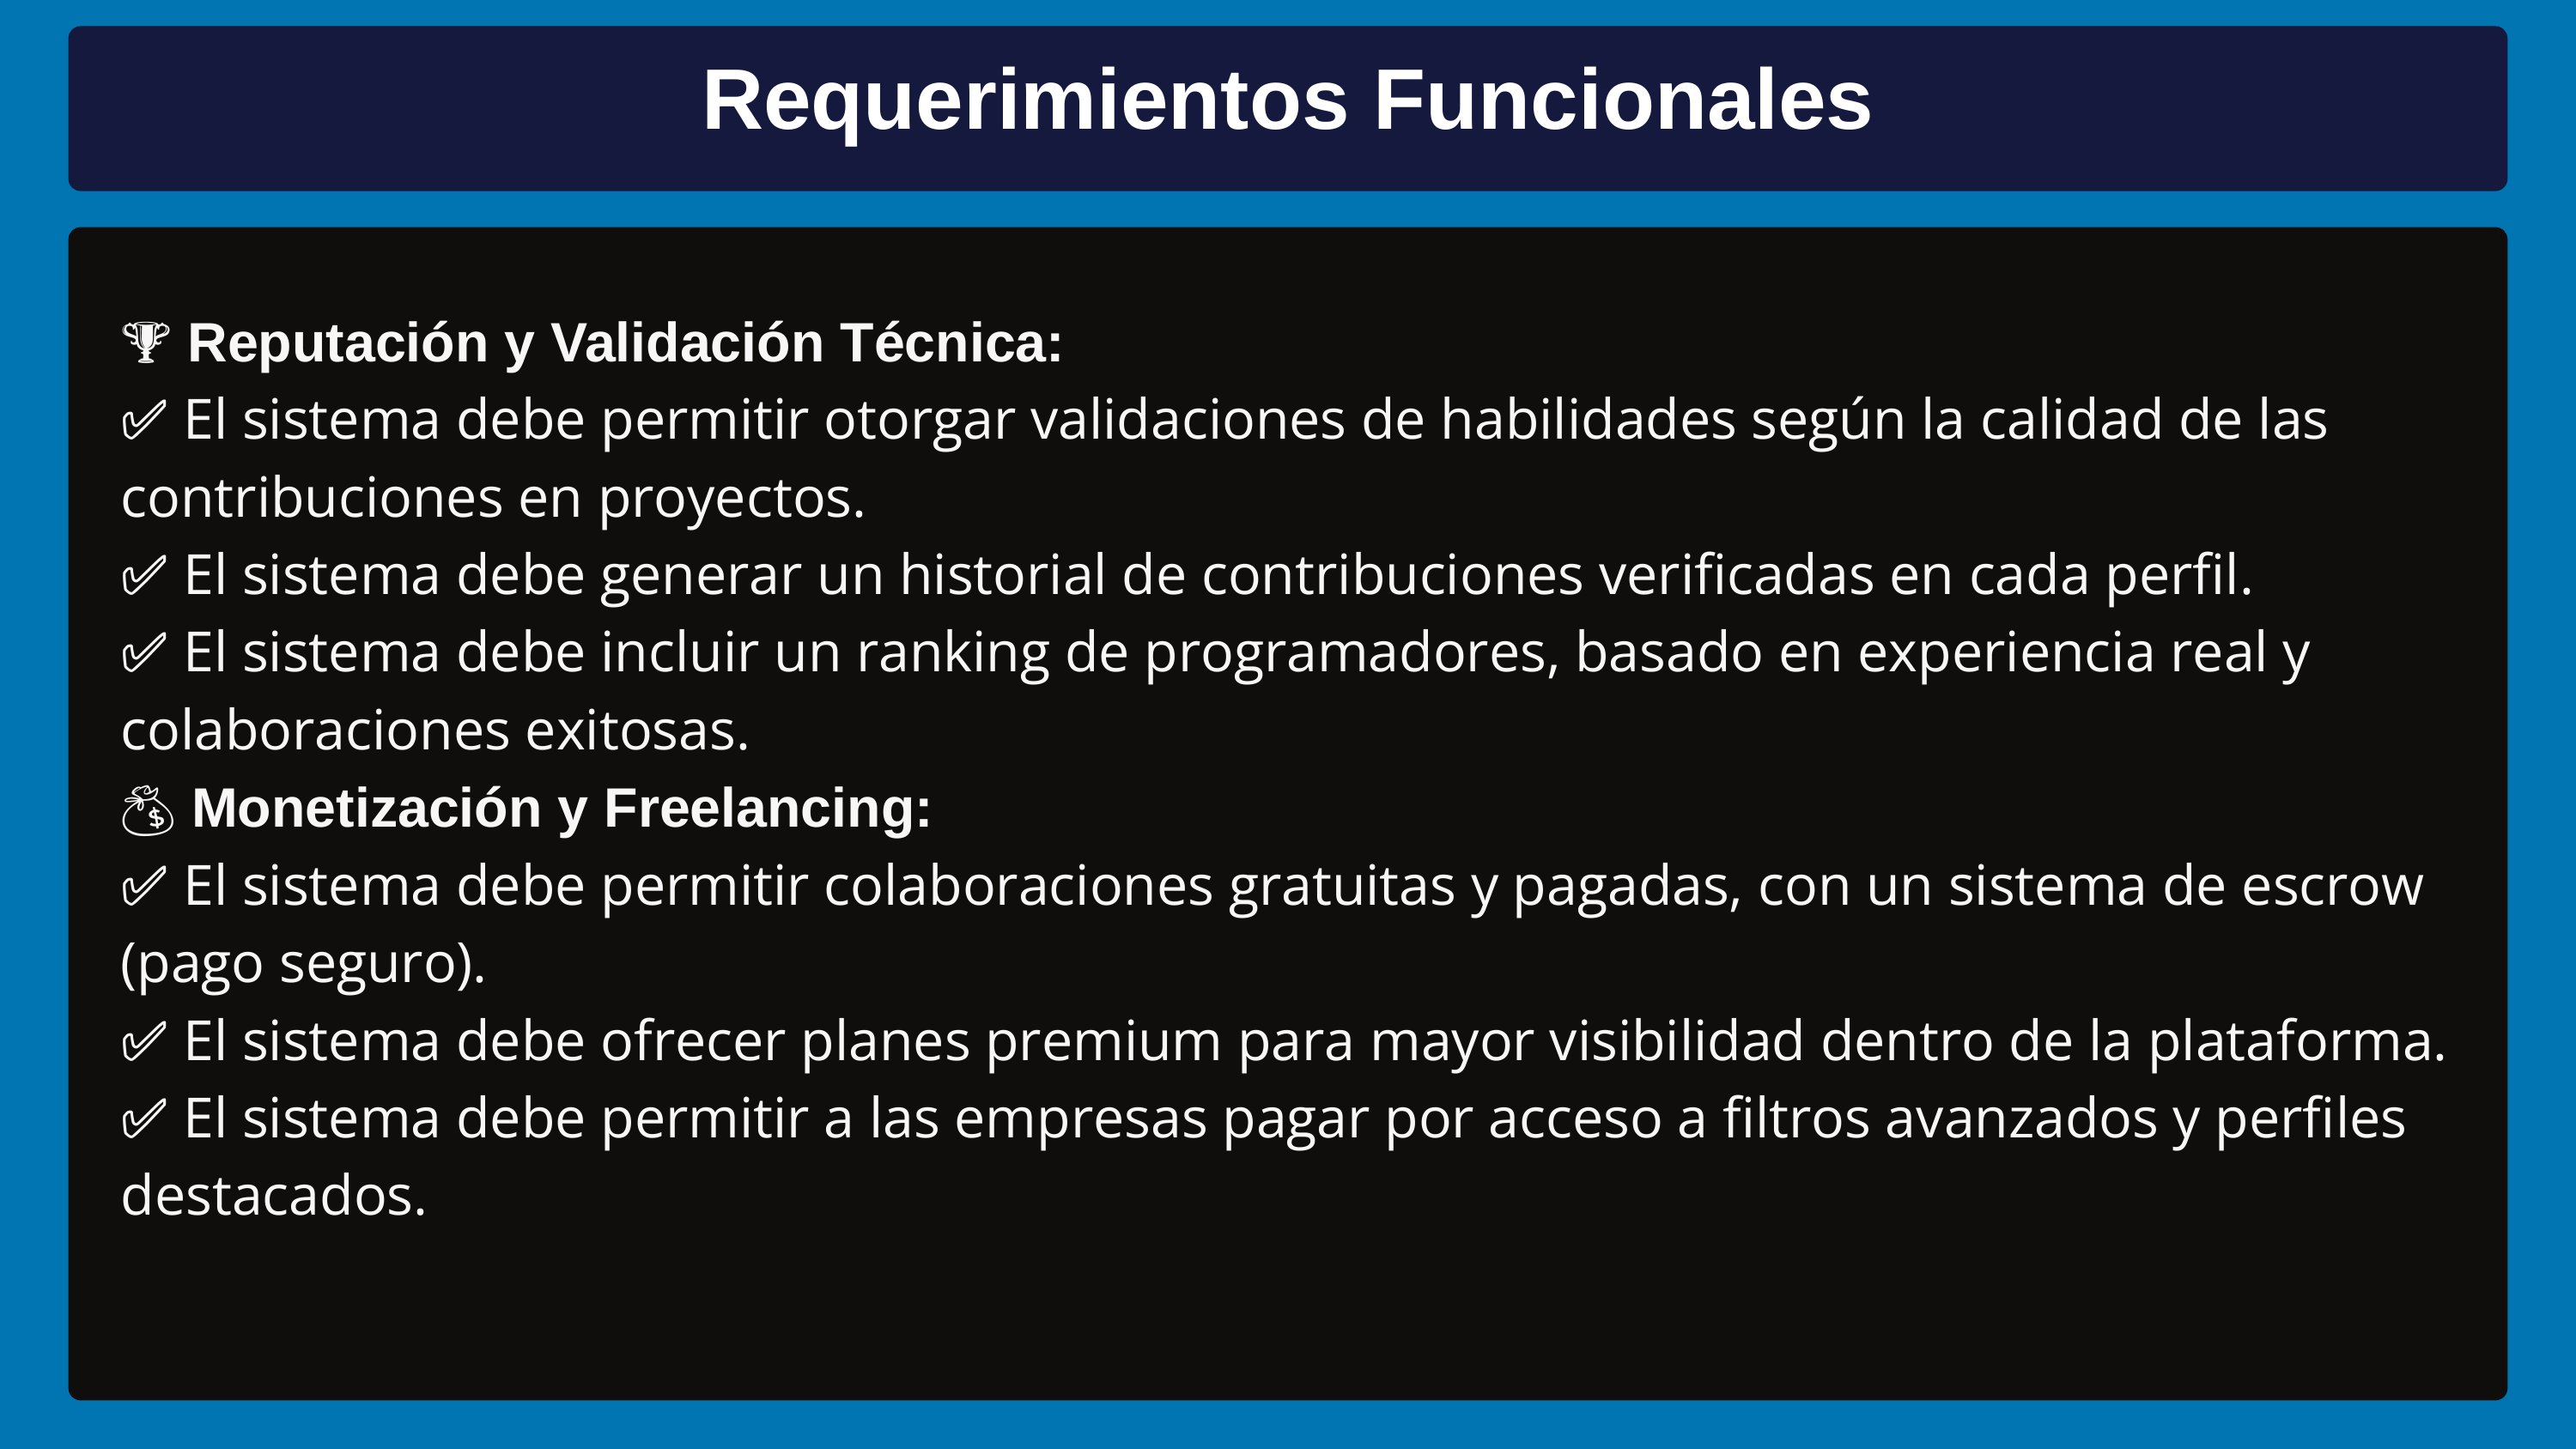

Requerimientos Funcionales

🏆 Reputación y Validación Técnica:
✅ El sistema debe permitir otorgar validaciones de habilidades según la calidad de las contribuciones en proyectos.
✅ El sistema debe generar un historial de contribuciones verificadas en cada perfil.
✅ El sistema debe incluir un ranking de programadores, basado en experiencia real y colaboraciones exitosas.
💰 Monetización y Freelancing:
✅ El sistema debe permitir colaboraciones gratuitas y pagadas, con un sistema de escrow (pago seguro).
✅ El sistema debe ofrecer planes premium para mayor visibilidad dentro de la plataforma.
✅ El sistema debe permitir a las empresas pagar por acceso a filtros avanzados y perfiles destacados.